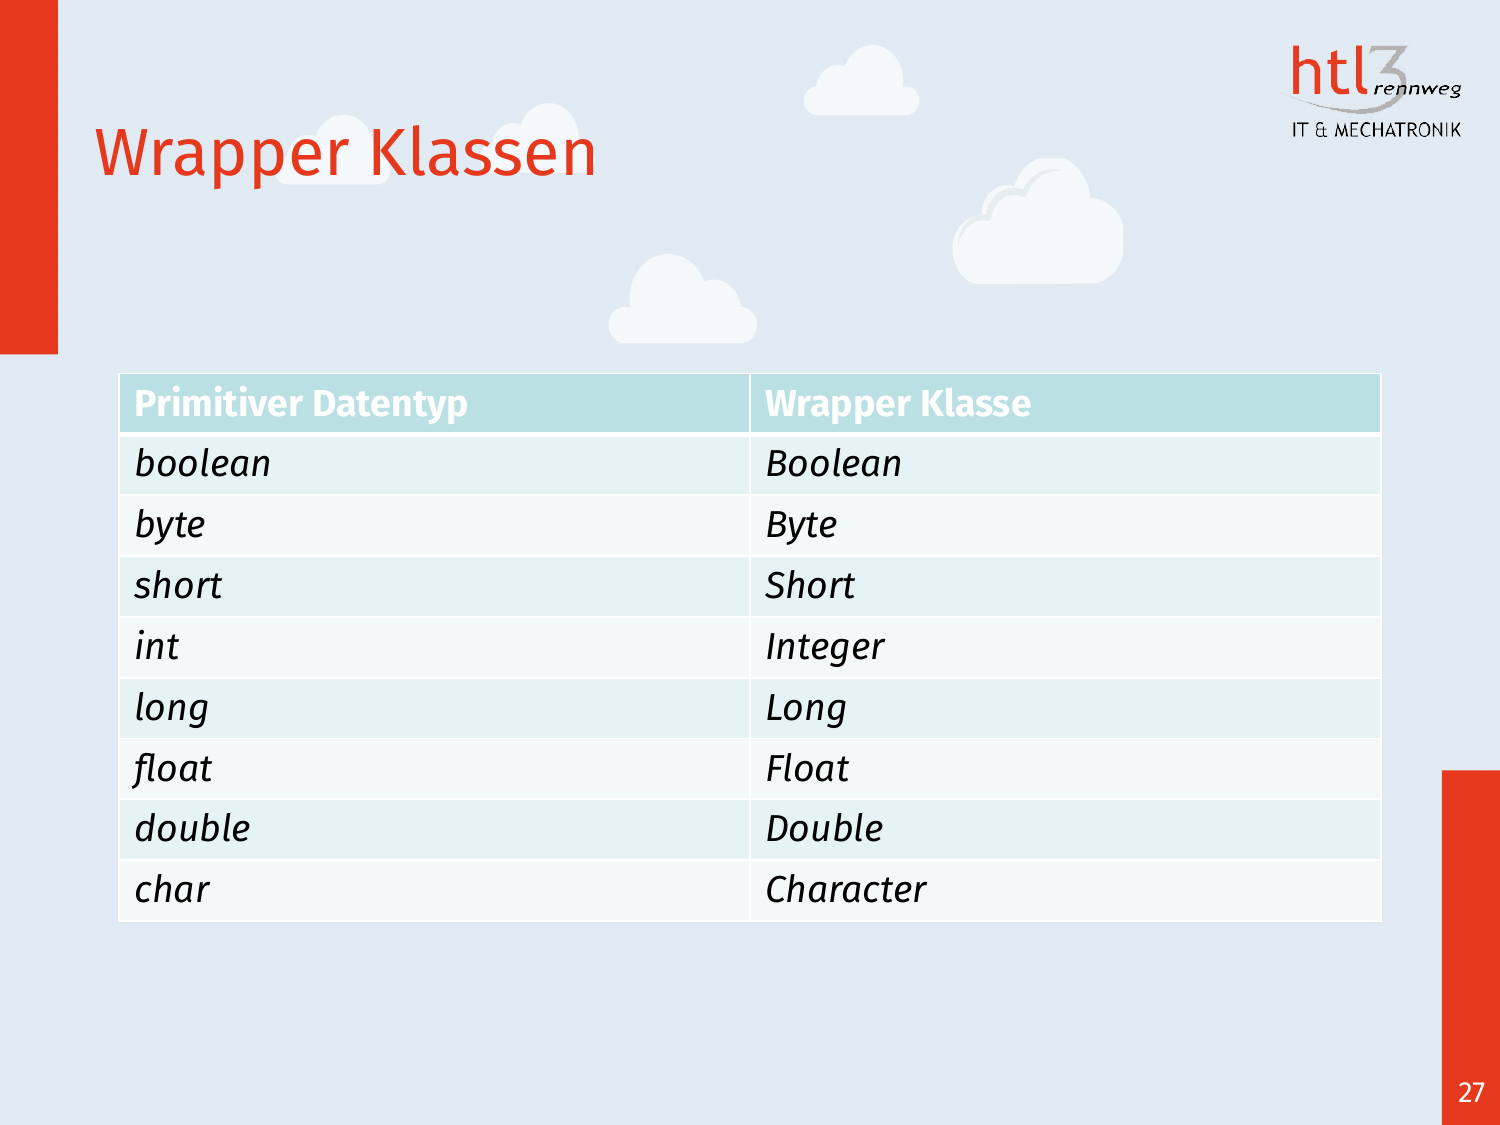

# Wrapper Klassen
| Primitiver Datentyp | Wrapper Klasse |
| --- | --- |
| boolean | Boolean |
| byte | Byte |
| short | Short |
| int | Integer |
| long | Long |
| float | Float |
| double | Double |
| char | Character |